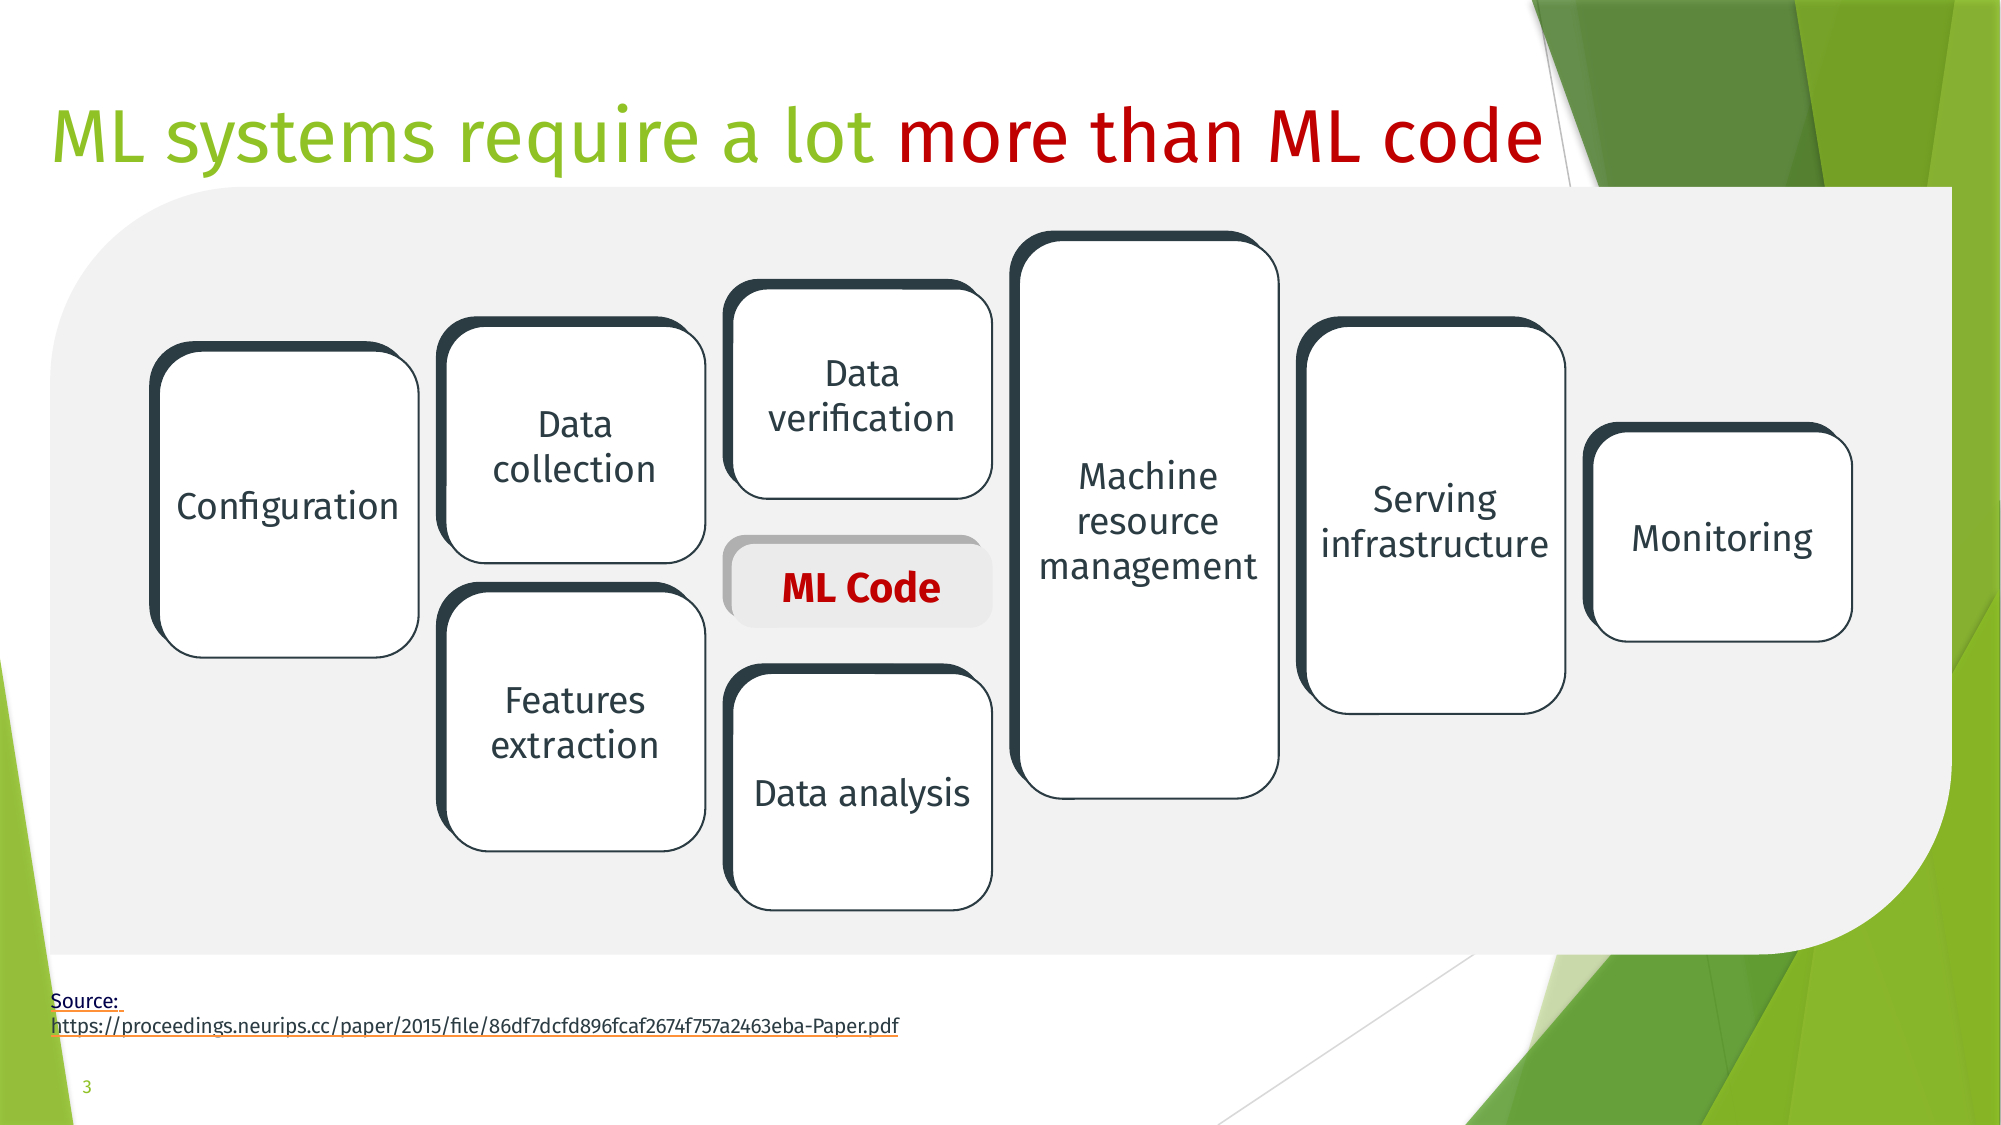

# ML systems require a lot more than ML code

Machine resource management
Machine resource management
Data veriﬁcation
Data veriﬁcation
Data collection
Serving infrastructure
Serving infrastructure
Data collection
Conﬁguration
Conﬁguration
Monitoring
Monitoring
ML Code
ML Code
Features extraction
Features extraction
Data analysis
Data analysis
Source: https://proceedings.neurips.cc/paper/2015/ﬁle/86df7dcfd896fcaf2674f757a2463eba-Paper.pdf
3